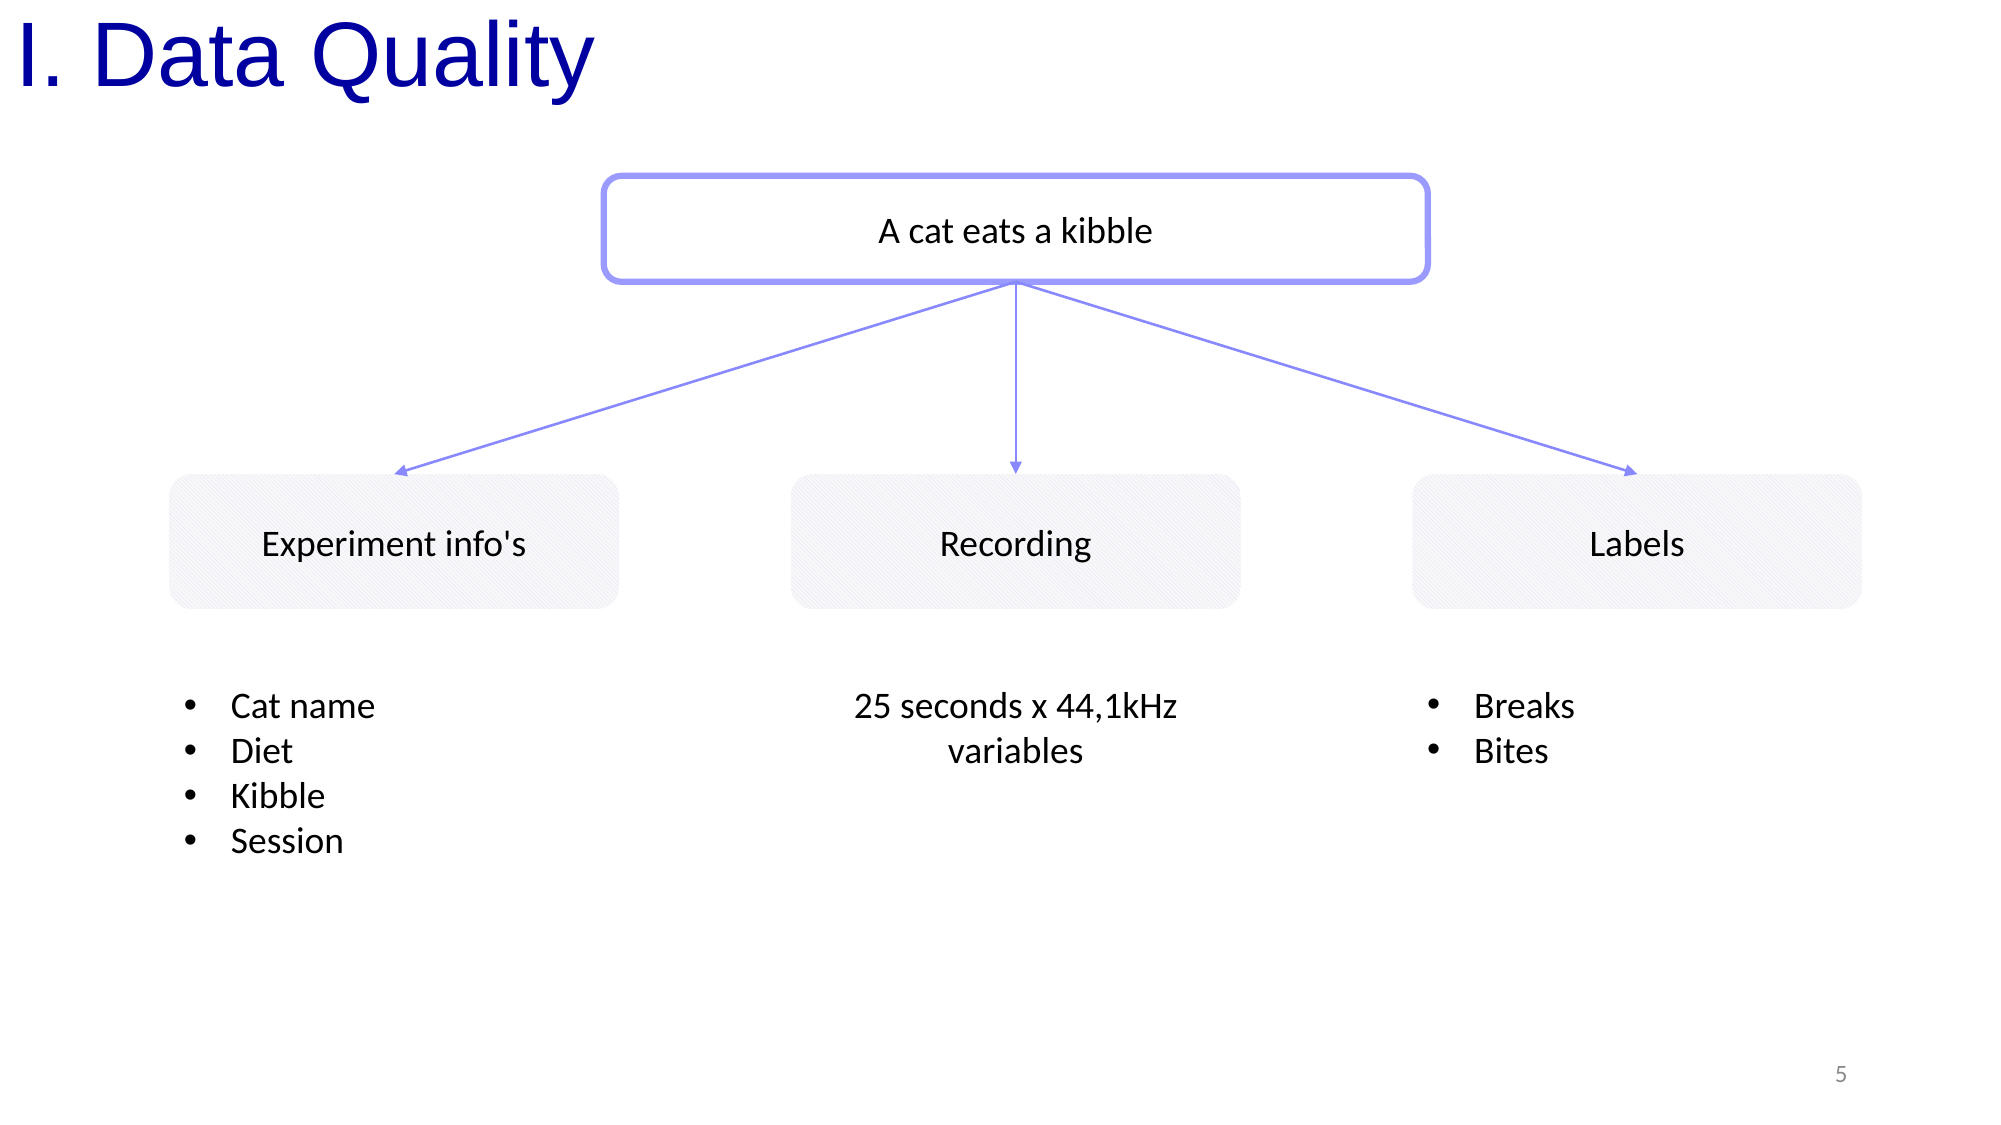

I. Data Quality
A cat eats a kibble
Experiment info's
Recording
Labels
25 seconds x 44,1kHz variables
Breaks
Bites
Cat name
Diet
Kibble
Session
5